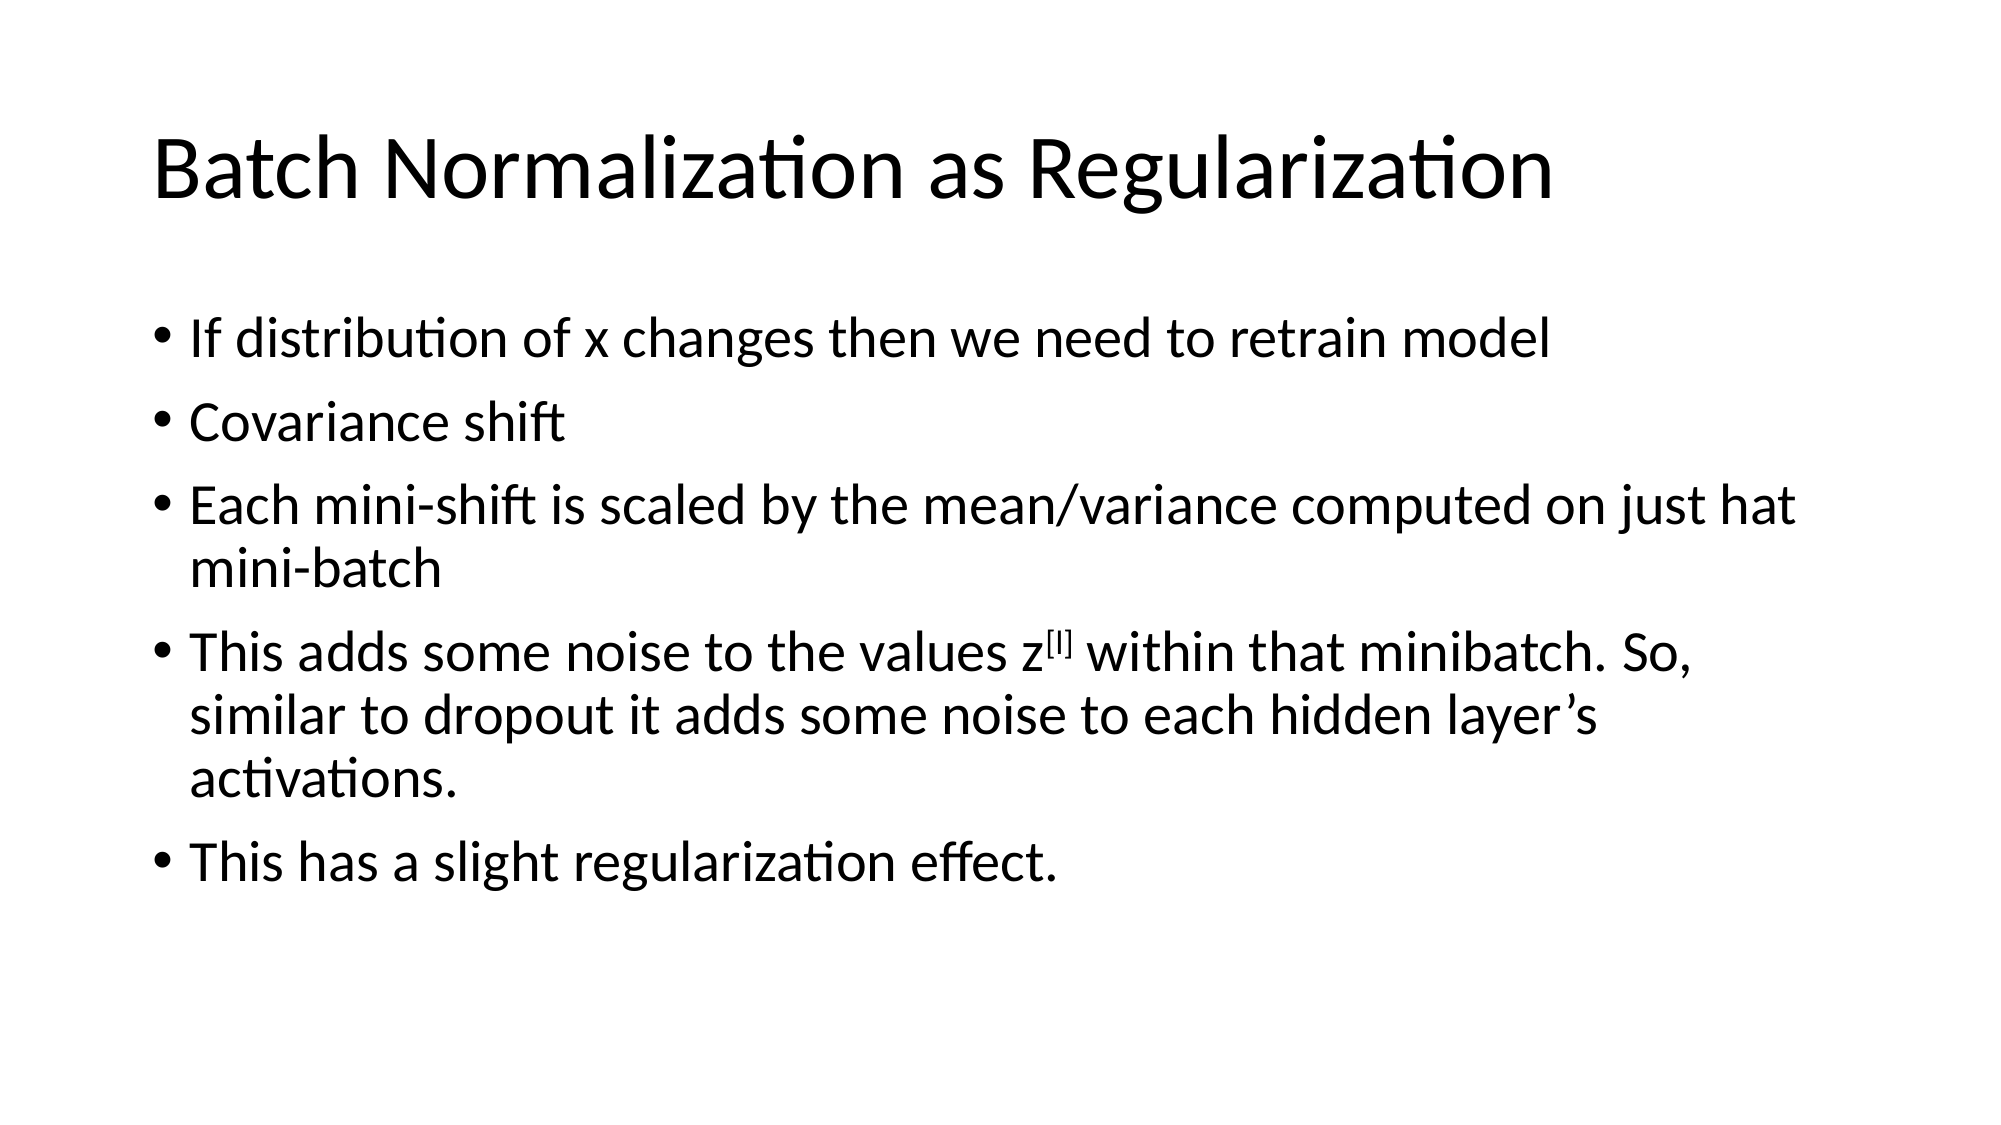

# Batch Normalization as Regularization
If distribution of x changes then we need to retrain model
Covariance shift
Each mini-shift is scaled by the mean/variance computed on just hat mini-batch
This adds some noise to the values z[l] within that minibatch. So, similar to dropout it adds some noise to each hidden layer’s activations.
This has a slight regularization effect.